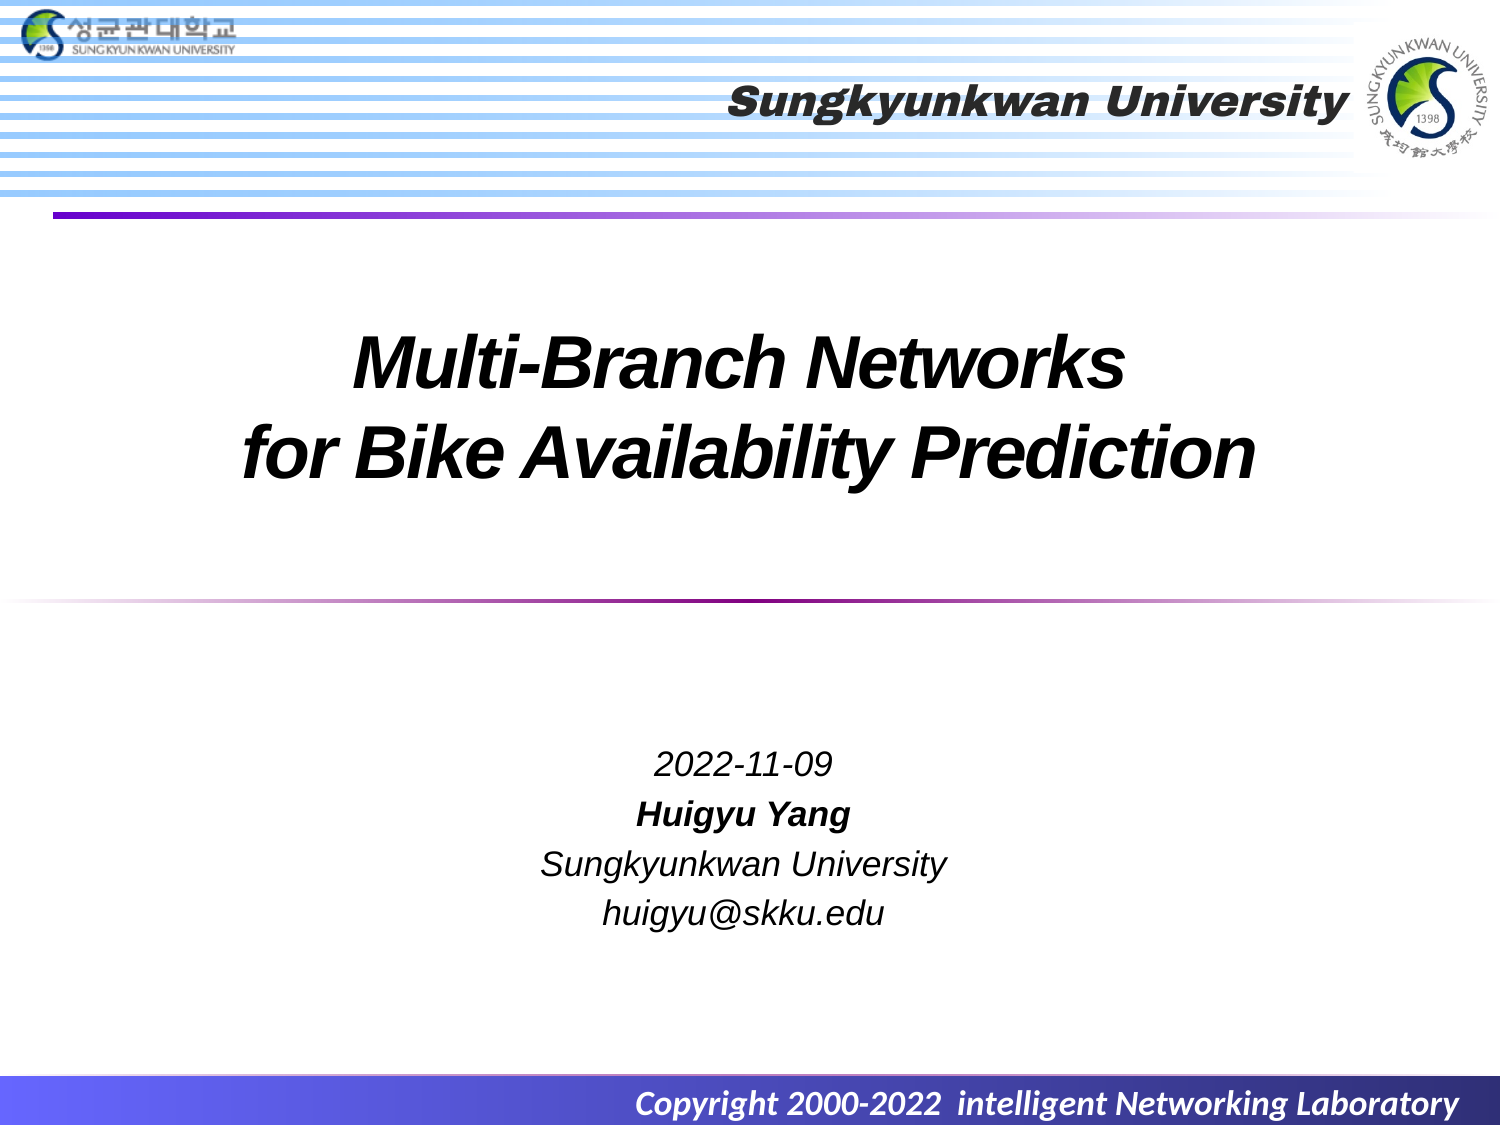

# Multi-Branch Networks for Bike Availability Prediction

2022-11-09
Huigyu Yang
Sungkyunkwan University
huigyu@skku.edu